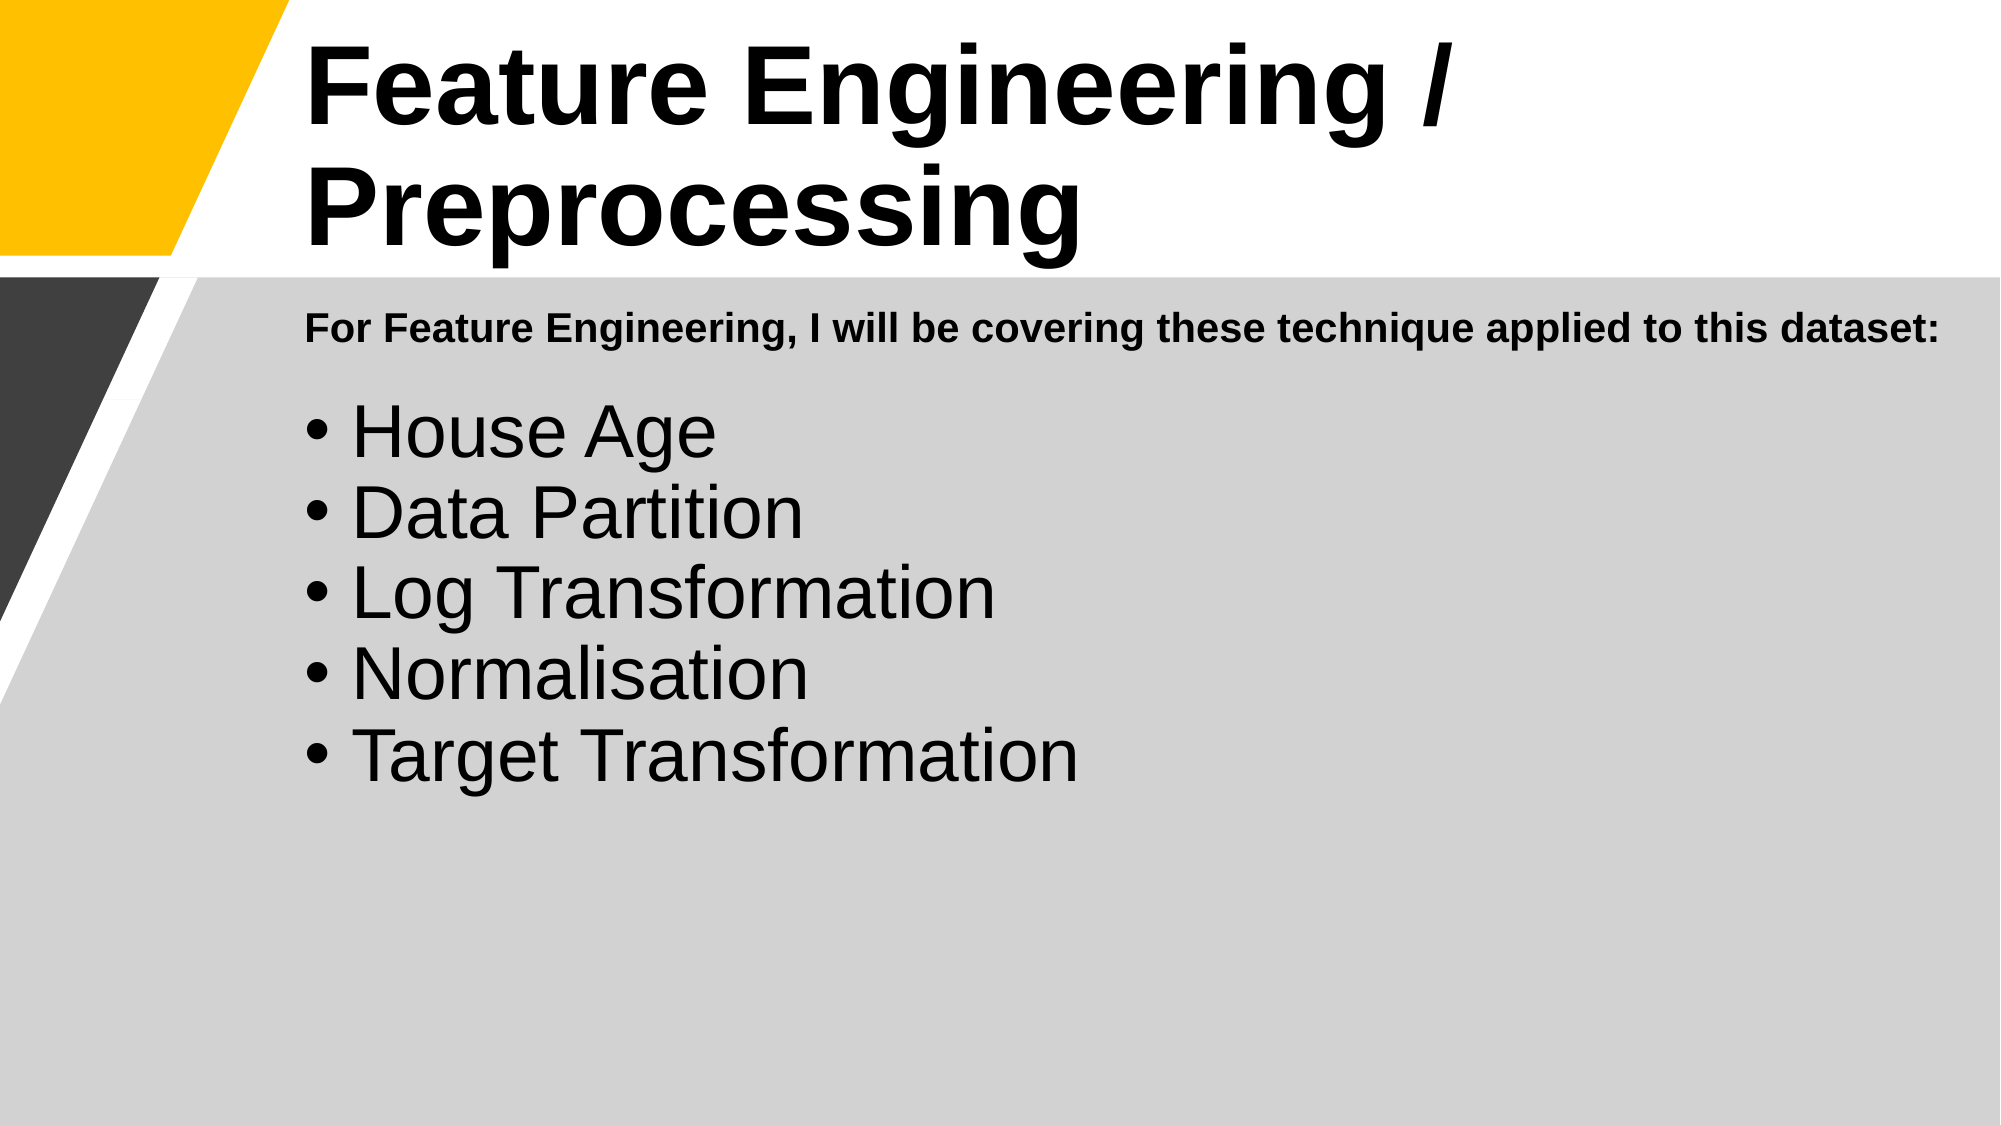

# Feature Engineering / Preprocessing

For Feature Engineering, I will be covering these technique applied to this dataset:

House Age
Data Partition
Log Transformation
Normalisation
Target Transformation